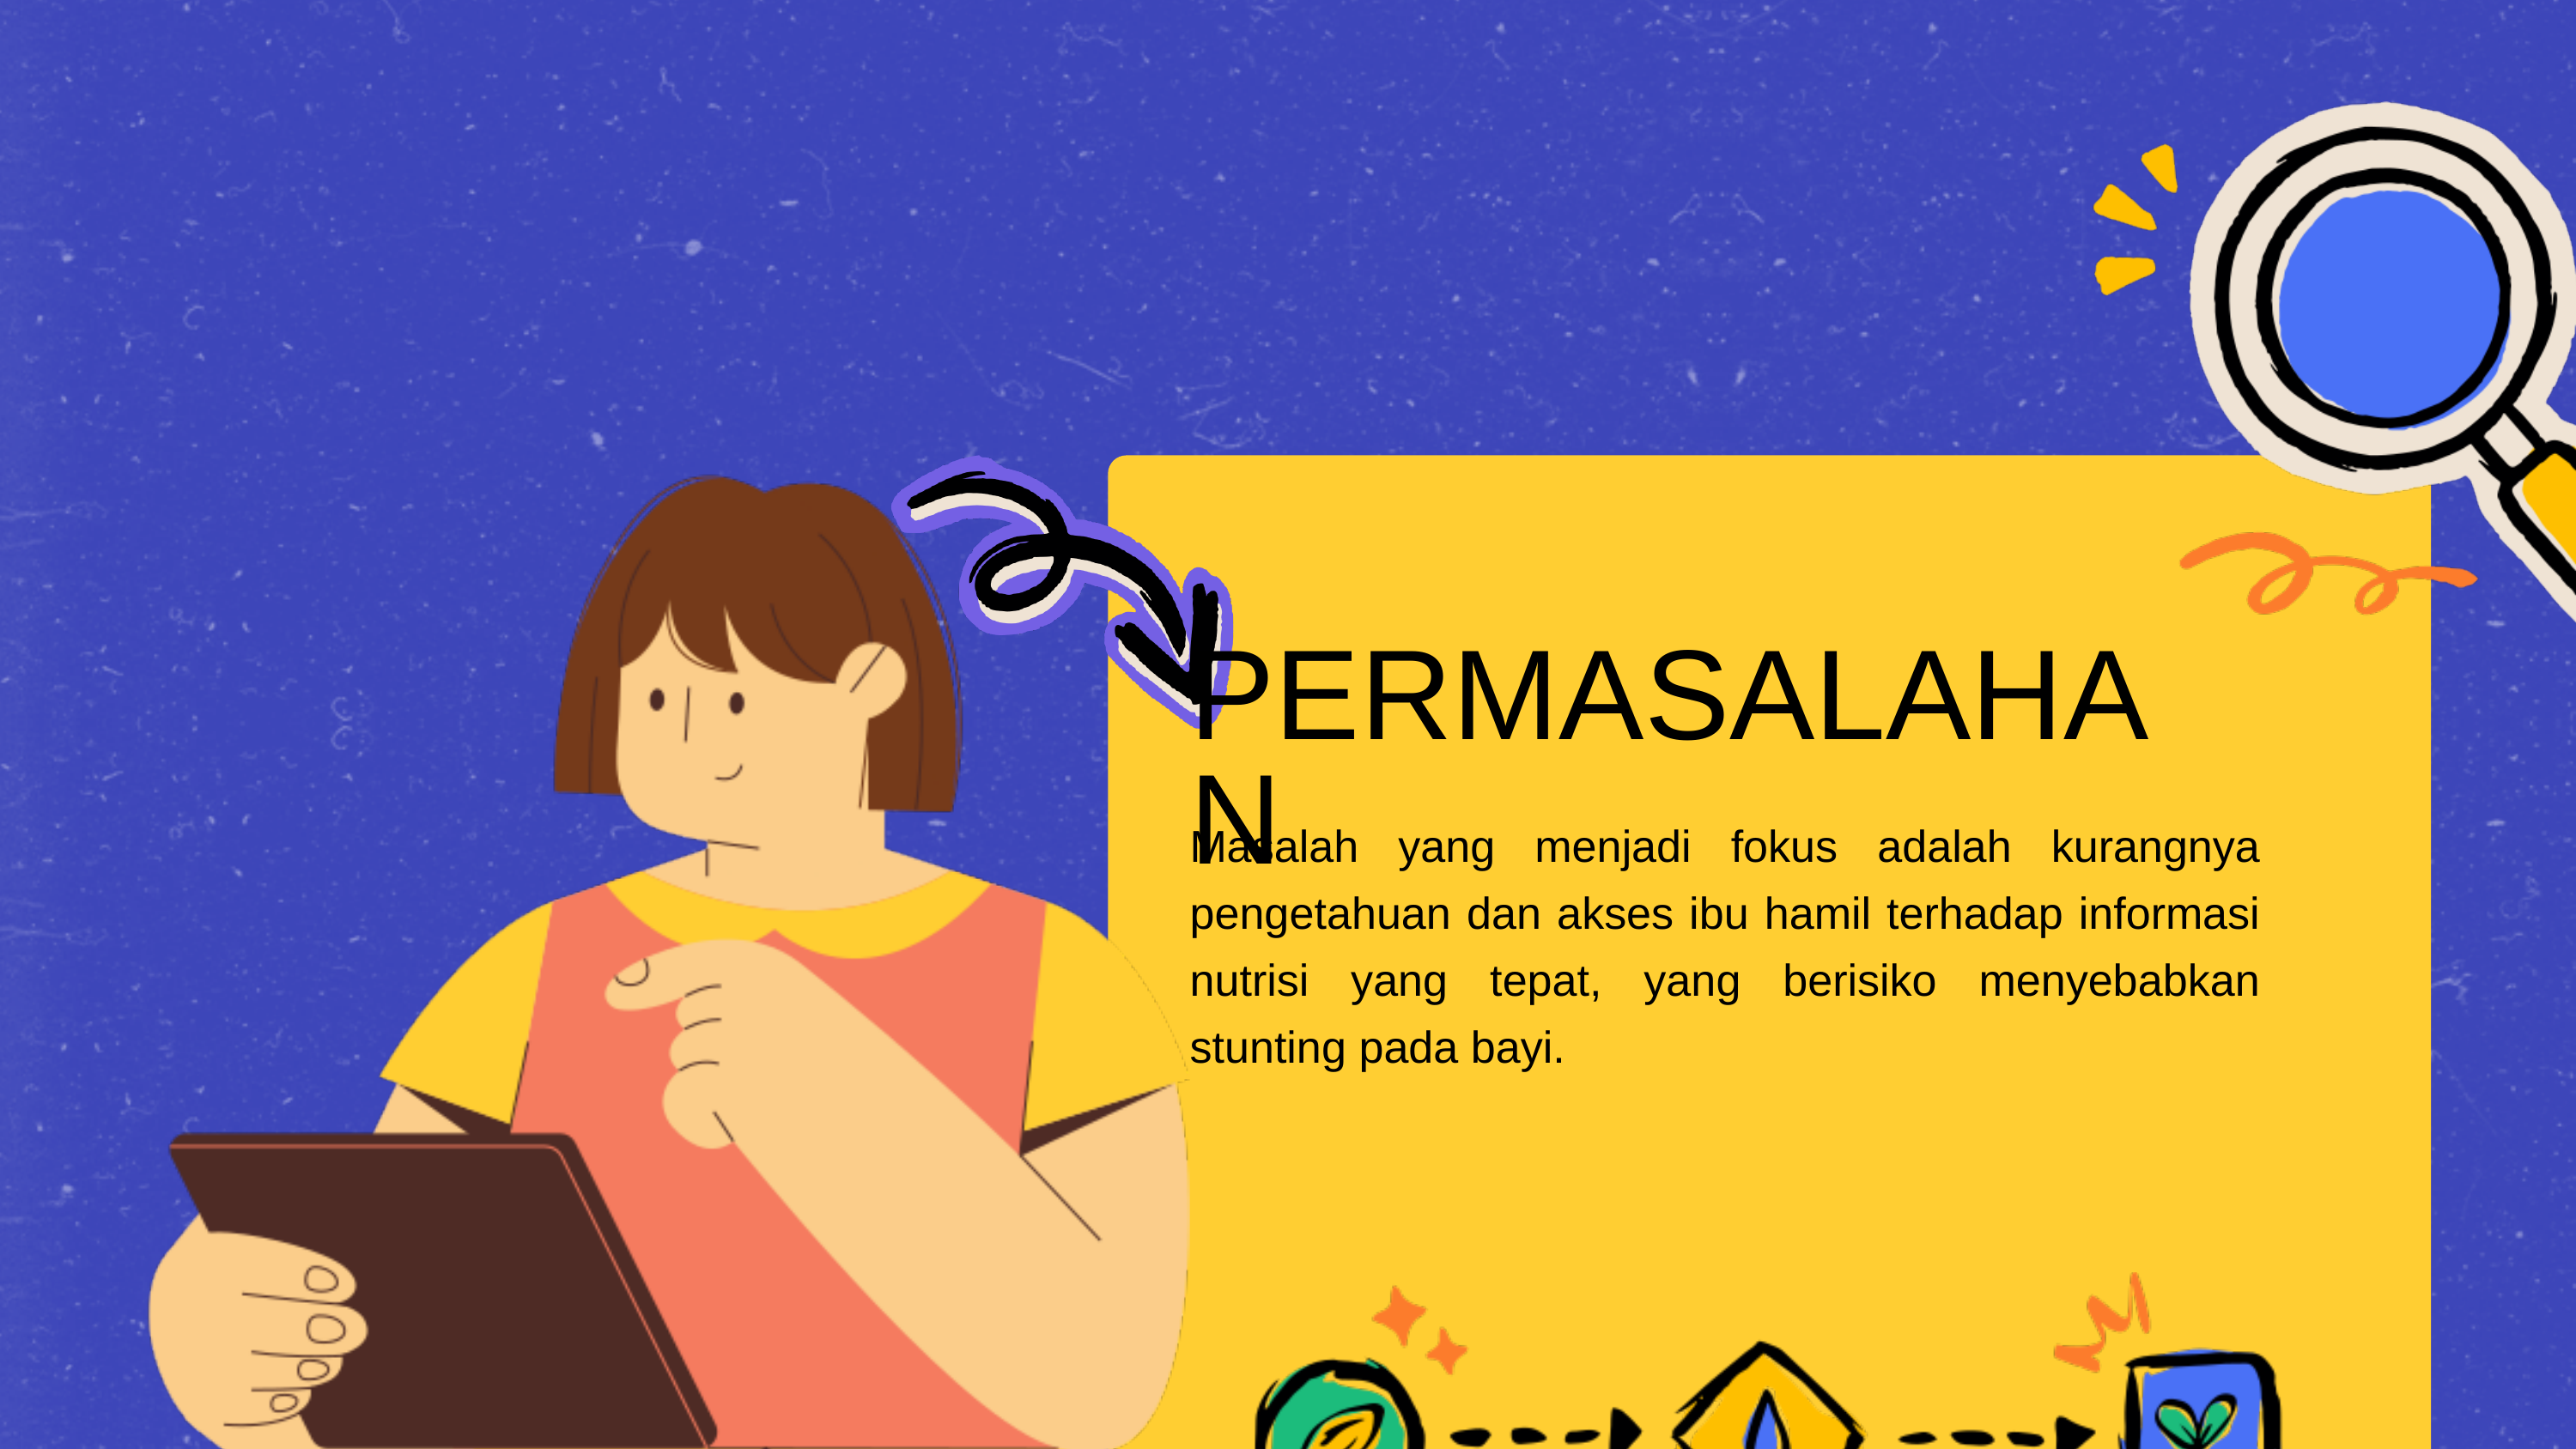

PERMASALAHAN
Masalah yang menjadi fokus adalah kurangnya pengetahuan dan akses ibu hamil terhadap informasi nutrisi yang tepat, yang berisiko menyebabkan stunting pada bayi.